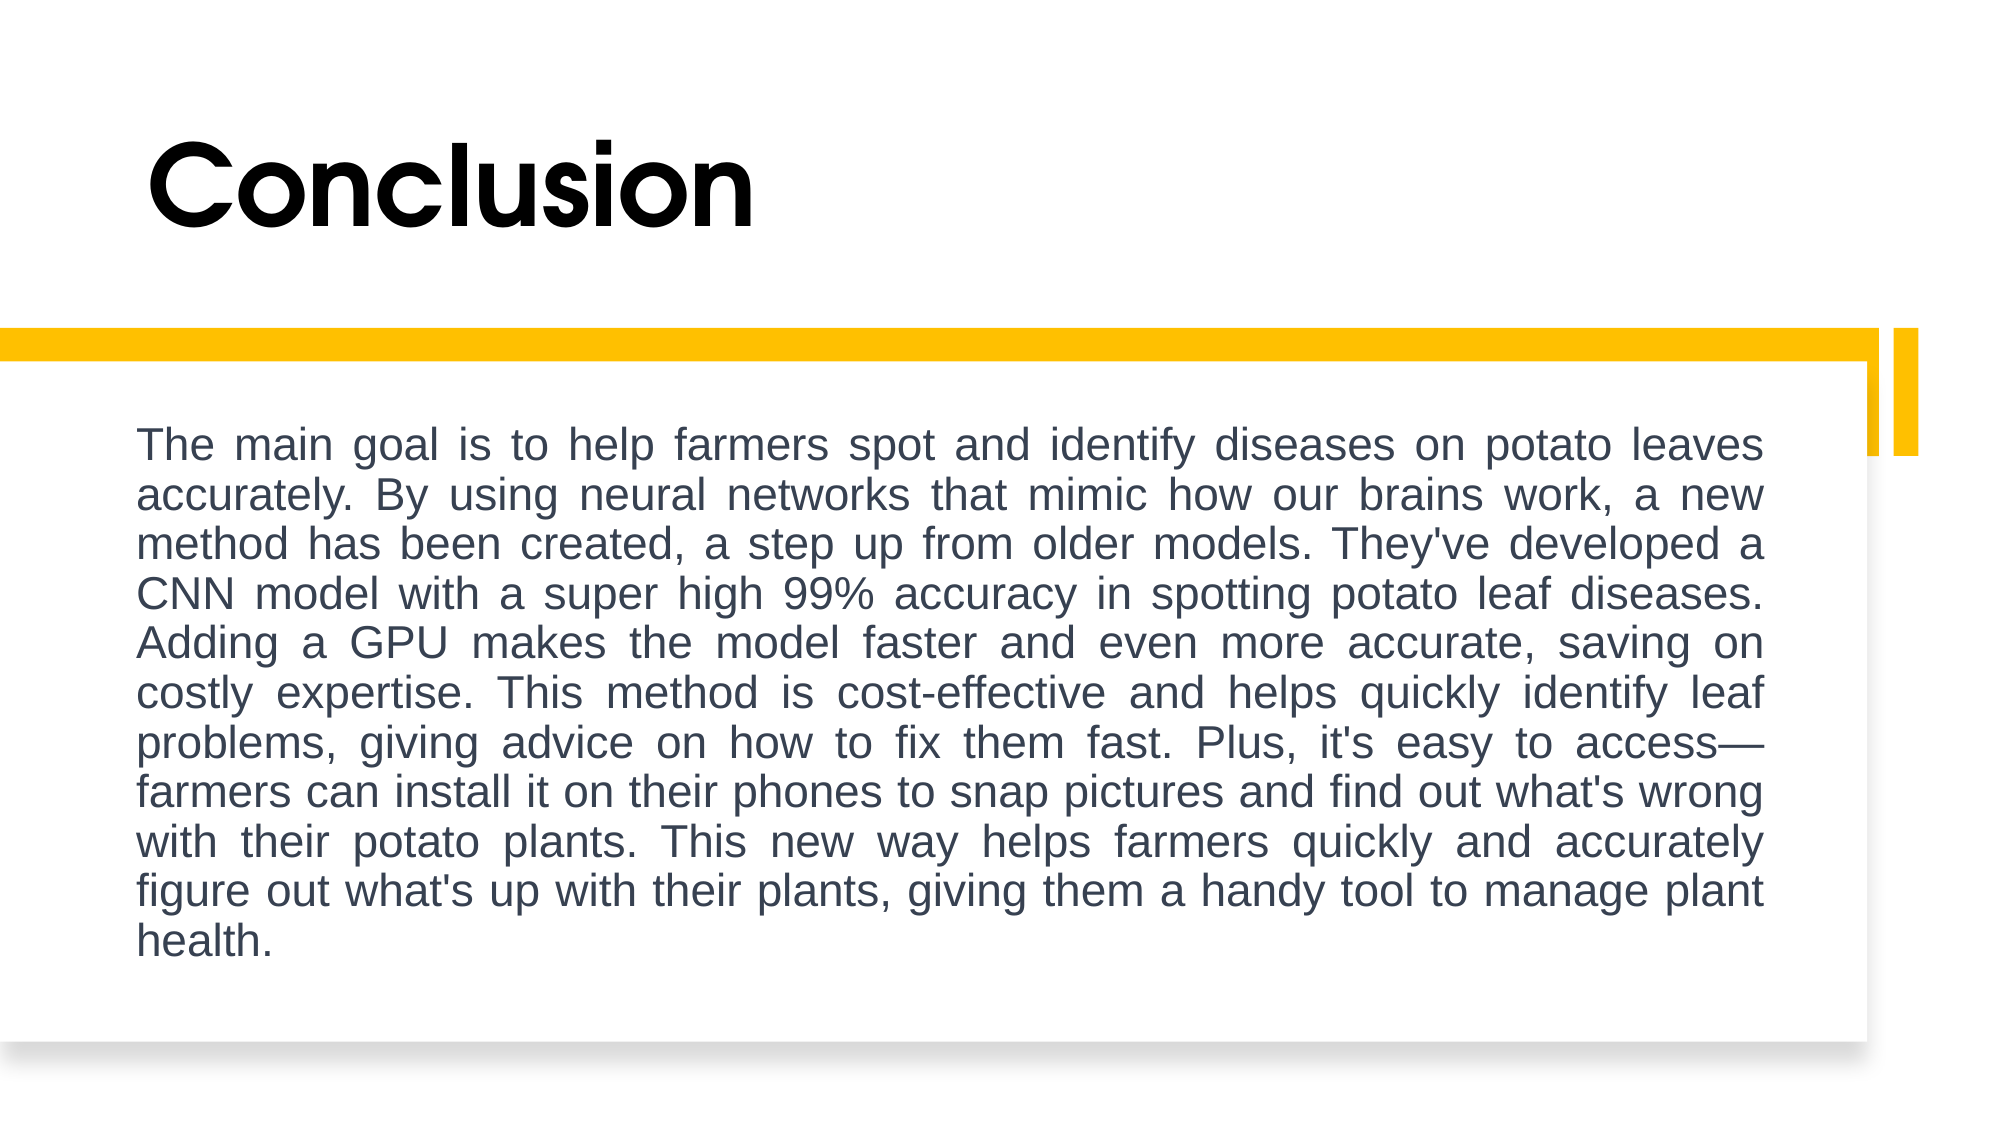

# Conclusion

The main goal is to help farmers spot and identify diseases on potato leaves accurately. By using neural networks that mimic how our brains work, a new method has been created, a step up from older models. They've developed a CNN model with a super high 99% accuracy in spotting potato leaf diseases. Adding a GPU makes the model faster and even more accurate, saving on costly expertise. This method is cost-effective and helps quickly identify leaf problems, giving advice on how to fix them fast. Plus, it's easy to access—farmers can install it on their phones to snap pictures and find out what's wrong with their potato plants. This new way helps farmers quickly and accurately figure out what's up with their plants, giving them a handy tool to manage plant health.